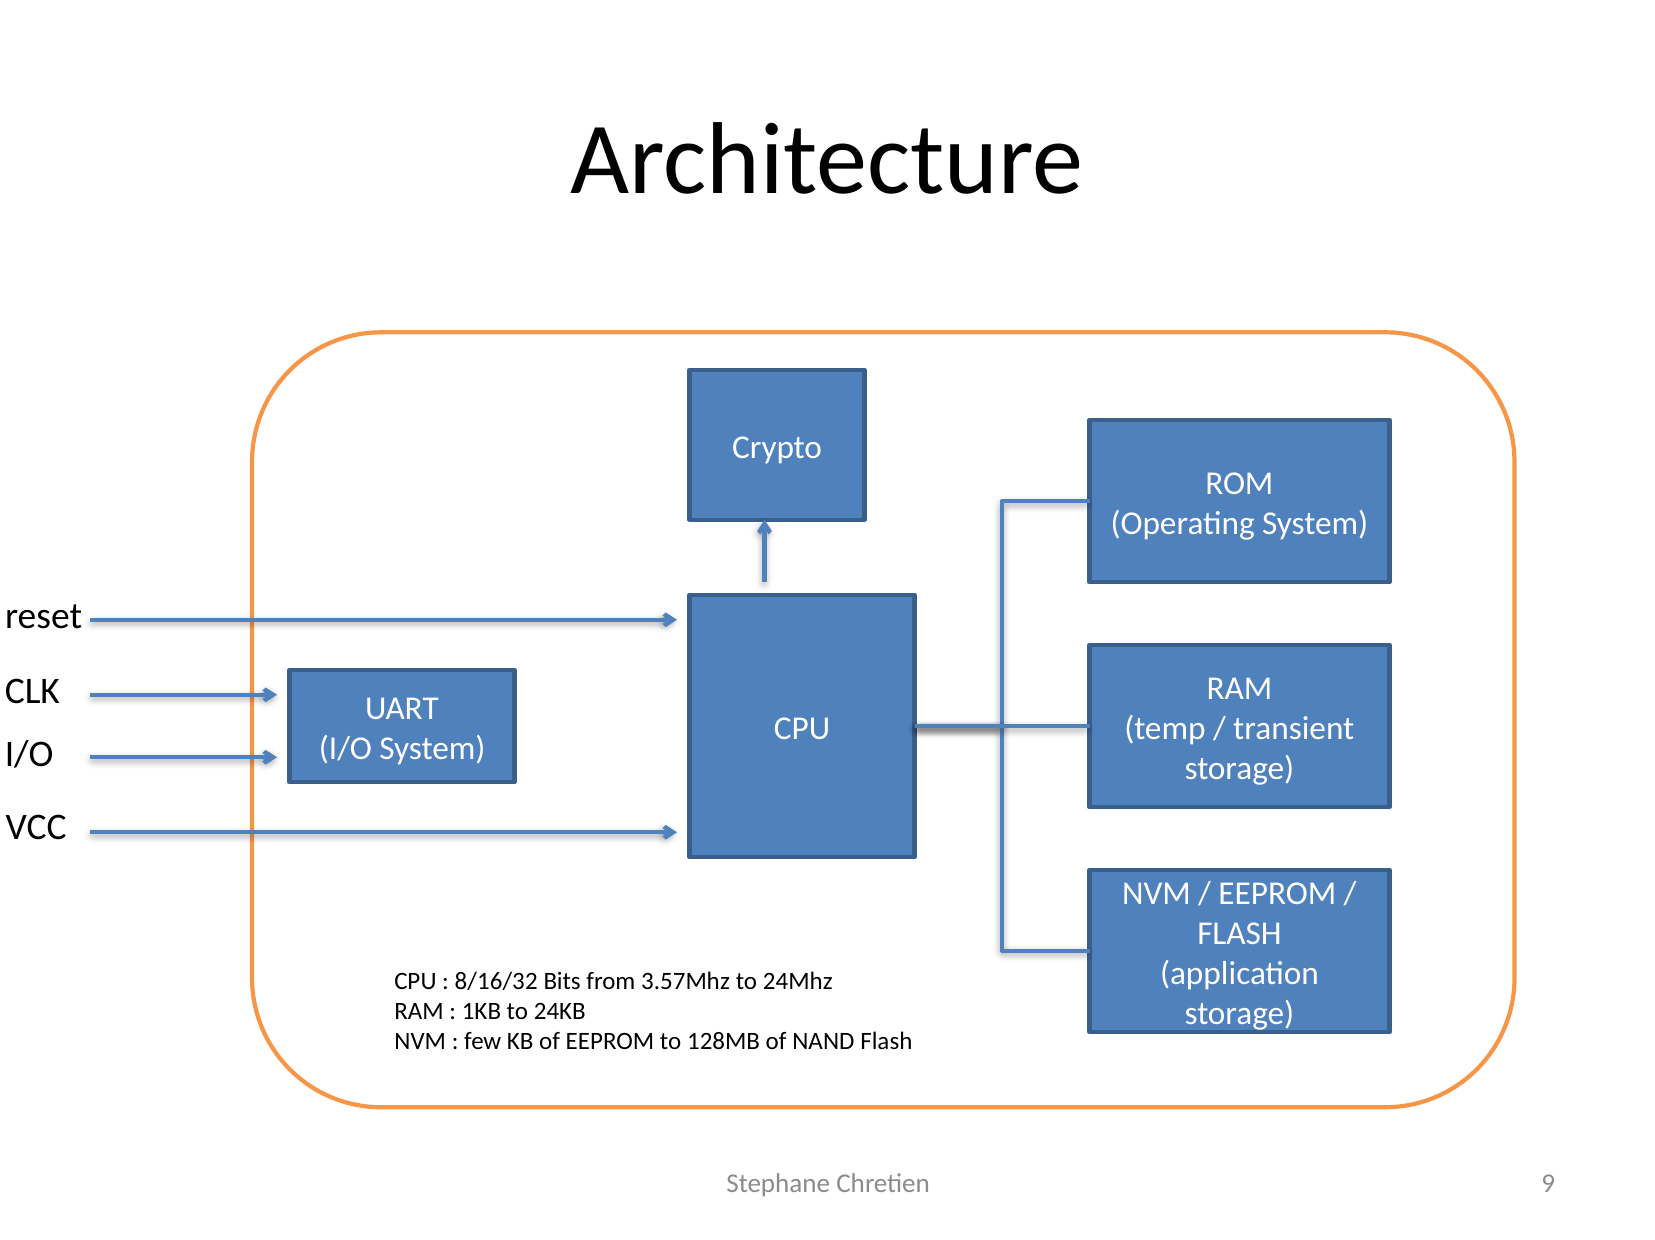

# Architecture

Crypto
ROM
(Operating System)
reset
CPU
RAM
(temp / transient storage)
CLK
UART
(I/O System)
I/O
VCC
NVM / EEPROM / FLASH
(application storage)
CPU : 8/16/32 Bits from 3.57Mhz to 24Mhz
RAM : 1KB to 24KB
NVM : few KB of EEPROM to 128MB of NAND Flash
Stephane Chretien
9